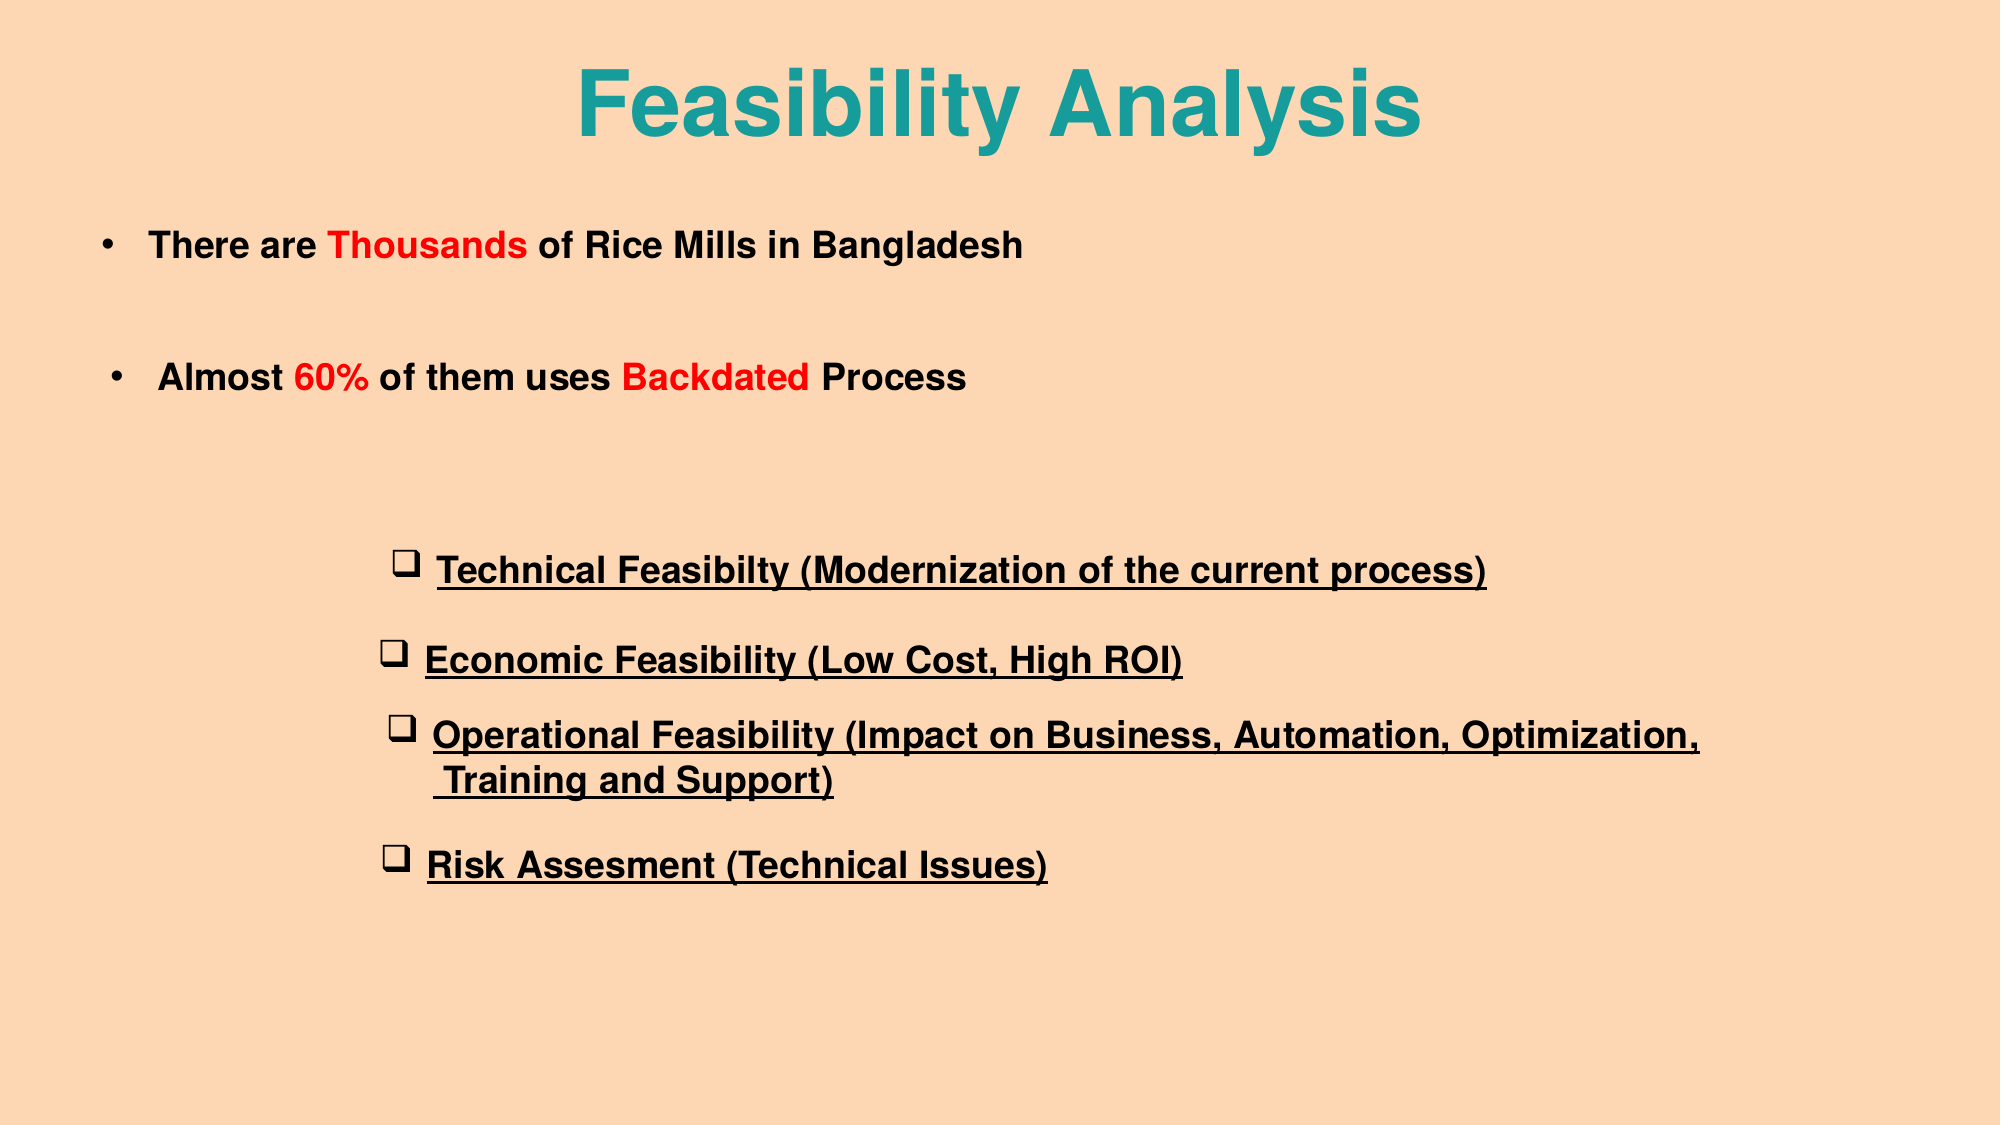

Feasibility Analysis
There are Thousands of Rice Mills in Bangladesh
Almost 60% of them uses Backdated Process
Technical Feasibilty (Modernization of the current process)
Economic Feasibility (Low Cost, High ROI)
Operational Feasibility (Impact on Business, Automation, Optimization,
 Training and Support)
Risk Assesment (Technical Issues)